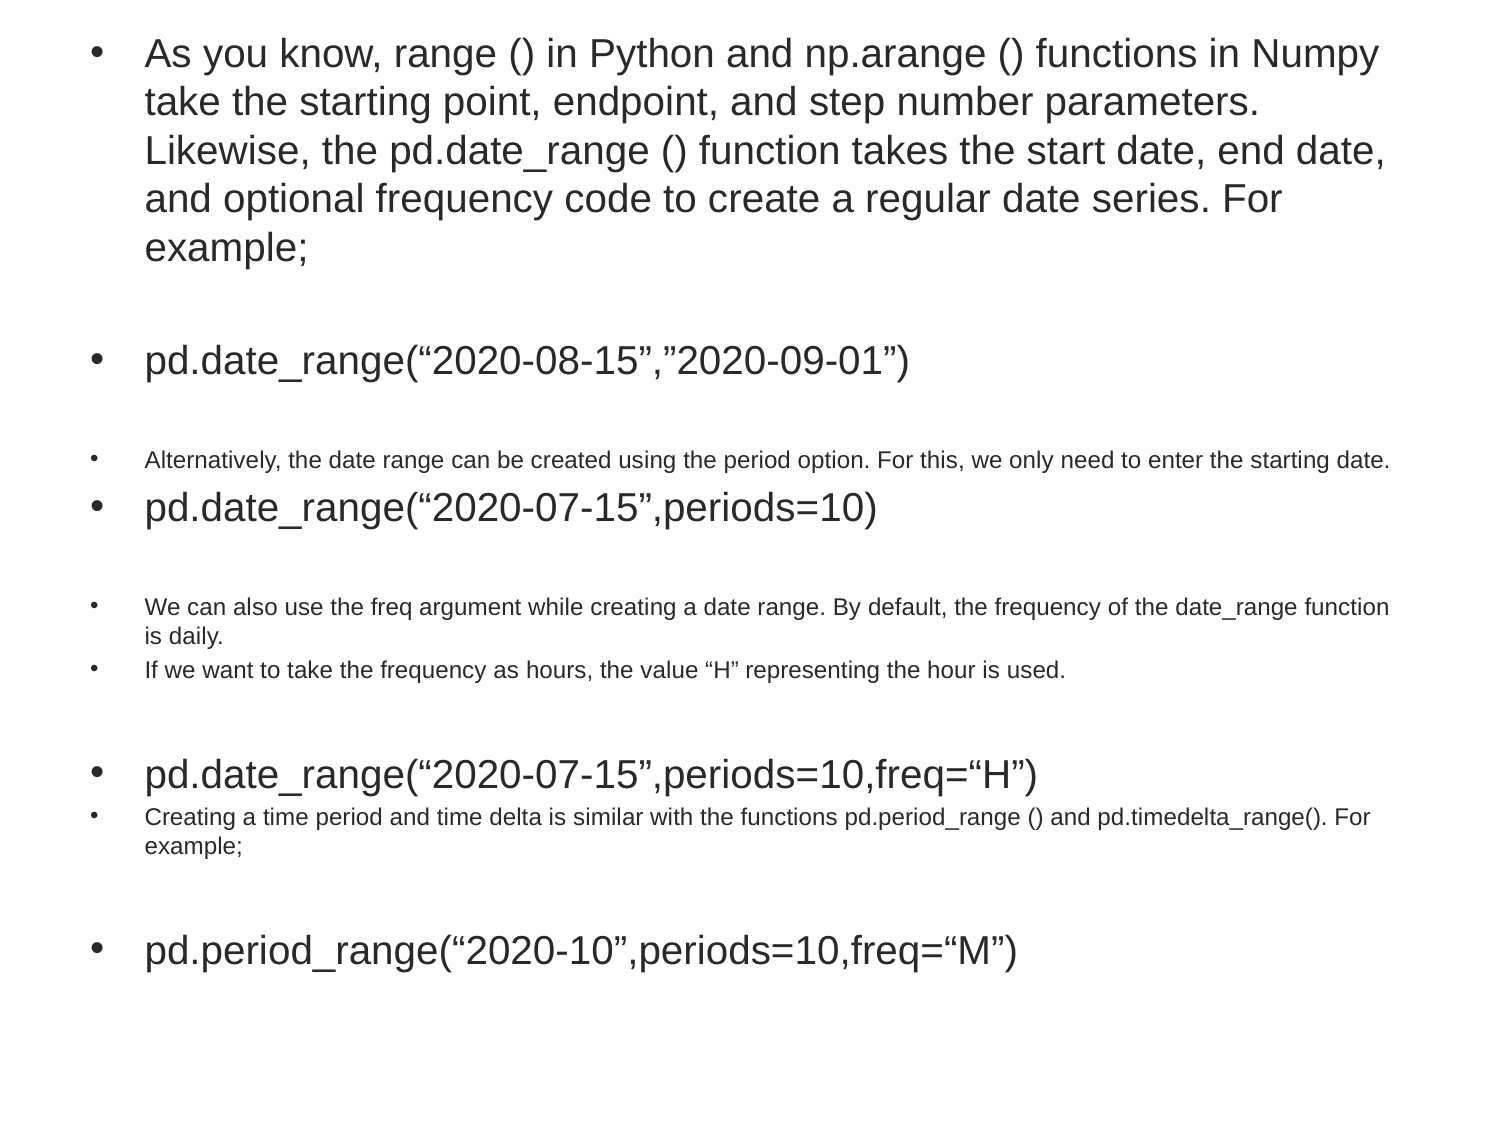

As you know, range () in Python and np.arange () functions in Numpy take the starting point, endpoint, and step number parameters. Likewise, the pd.date_range () function takes the start date, end date, and optional frequency code to create a regular date series. For example;

pd.date_range(“2020-08-15”,”2020-09-01”)

Alternatively, the date range can be created using the period option. For this, we only need to enter the starting date.
pd.date_range(“2020-07-15”,periods=10)

We can also use the freq argument while creating a date range. By default, the frequency of the date_range function is daily.
If we want to take the frequency as hours, the value “H” representing the hour is used.

pd.date_range(“2020-07-15”,periods=10,freq=“H”)
Creating a time period and time delta is similar with the functions pd.period_range () and pd.timedelta_range(). For example;

pd.period_range(“2020-10”,periods=10,freq=“M”)